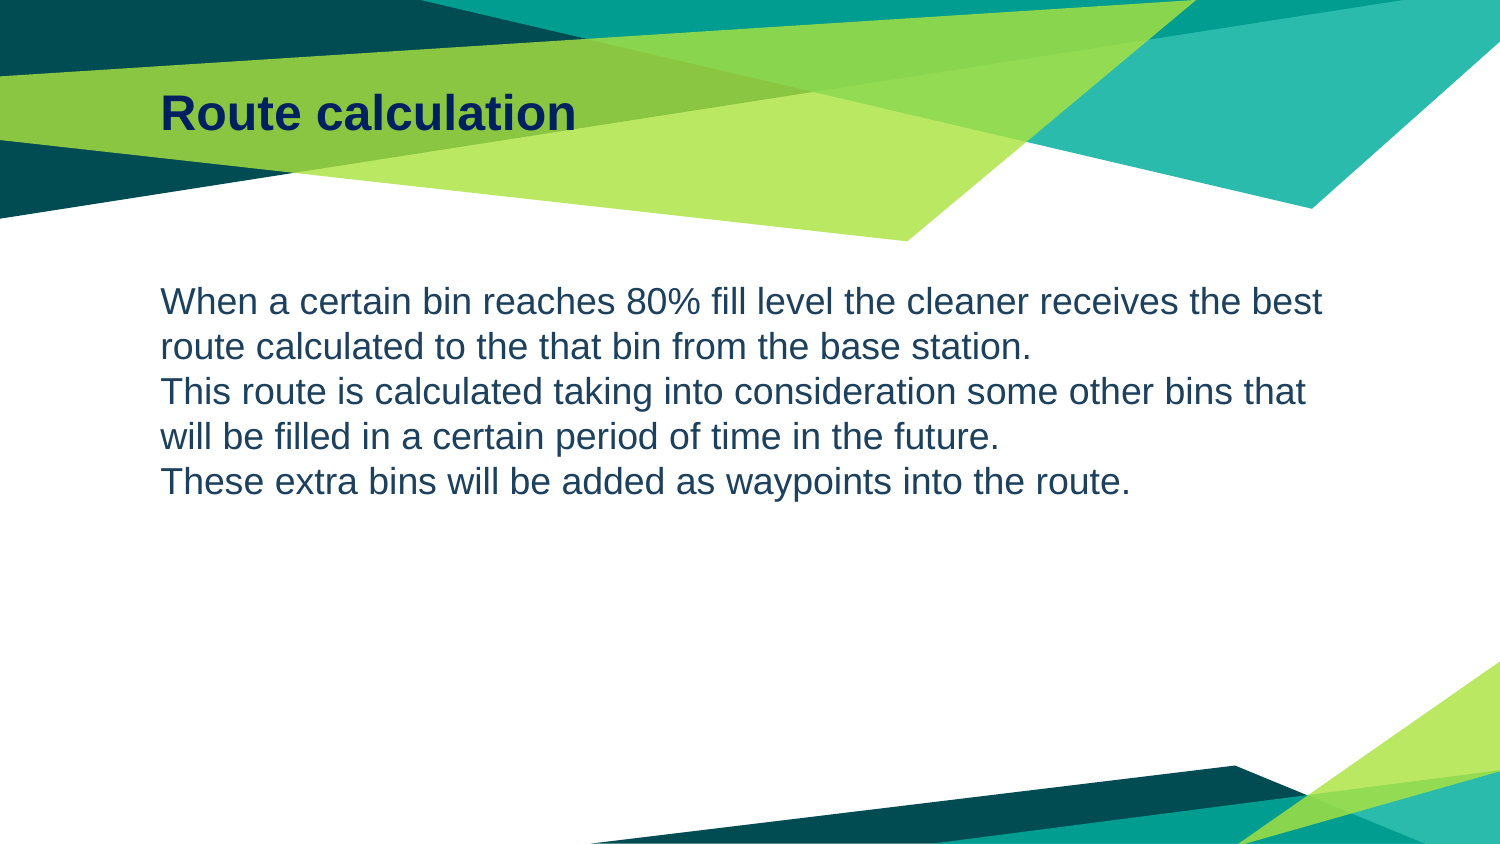

# Route calculation
When a certain bin reaches 80% fill level the cleaner receives the best route calculated to the that bin from the base station.
This route is calculated taking into consideration some other bins that will be filled in a certain period of time in the future.
These extra bins will be added as waypoints into the route.